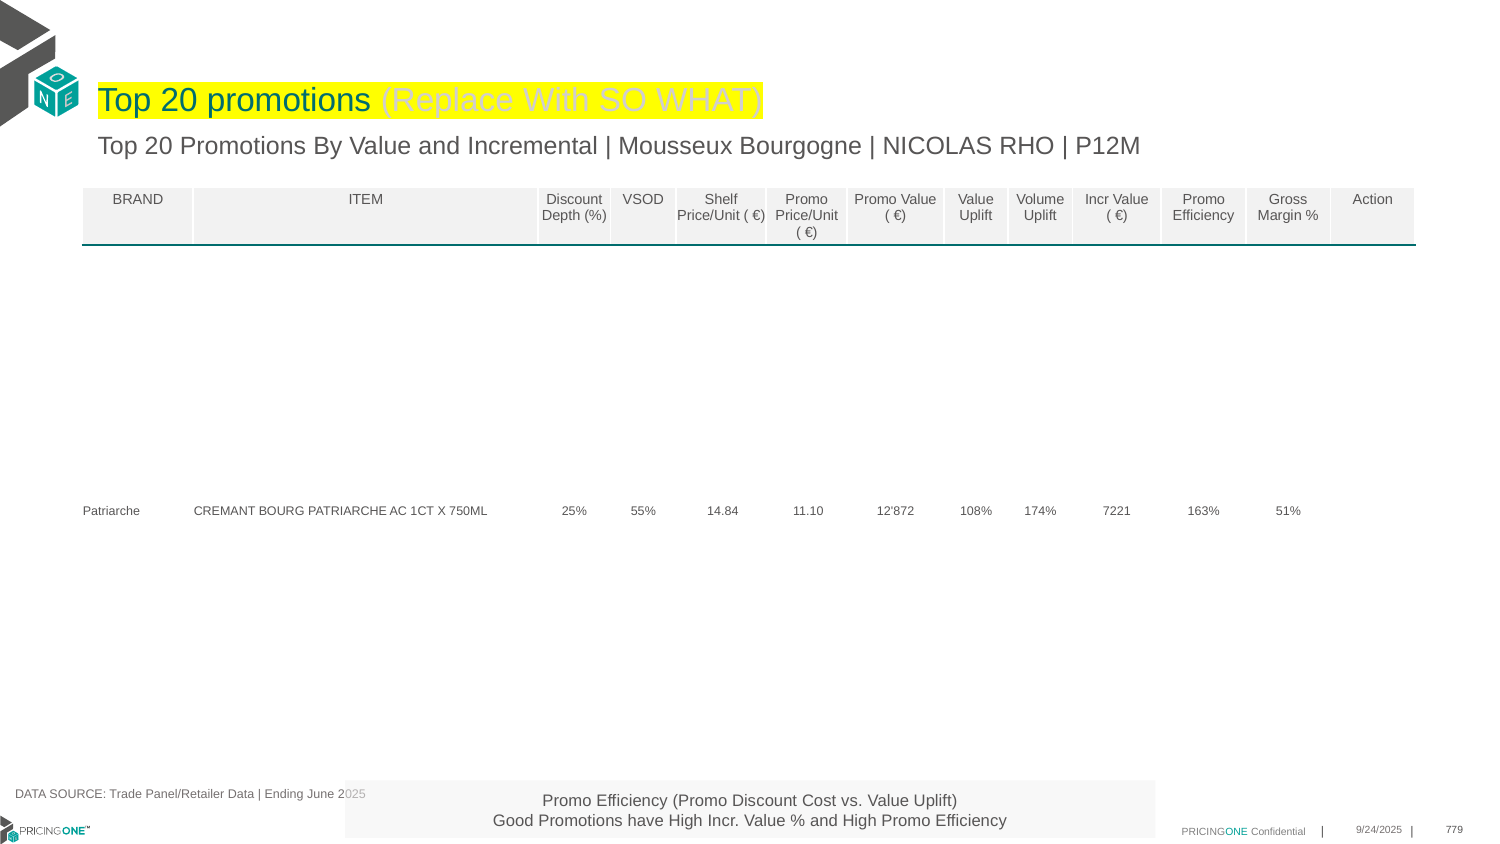

# Top 20 promotions (Replace With SO WHAT)
Top 20 Promotions By Value and Incremental | Mousseux Bourgogne | NICOLAS RHO | P12M
| BRAND | ITEM | Discount Depth (%) | VSOD | Shelf Price/Unit ( €) | Promo Price/Unit ( €) | Promo Value ( €) | Value Uplift | Volume Uplift | Incr Value ( €) | Promo Efficiency | Gross Margin % | Action |
| --- | --- | --- | --- | --- | --- | --- | --- | --- | --- | --- | --- | --- |
| Patriarche | CREMANT BOURG PATRIARCHE AC 1CT X 750ML | 25% | 55% | 14.84 | 11.10 | 12'872 | 108% | 174% | 7221 | 163% | 51% |  |
DATA SOURCE: Trade Panel/Retailer Data | Ending June 2025
Promo Efficiency (Promo Discount Cost vs. Value Uplift)
Good Promotions have High Incr. Value % and High Promo Efficiency

9/24/2025
779